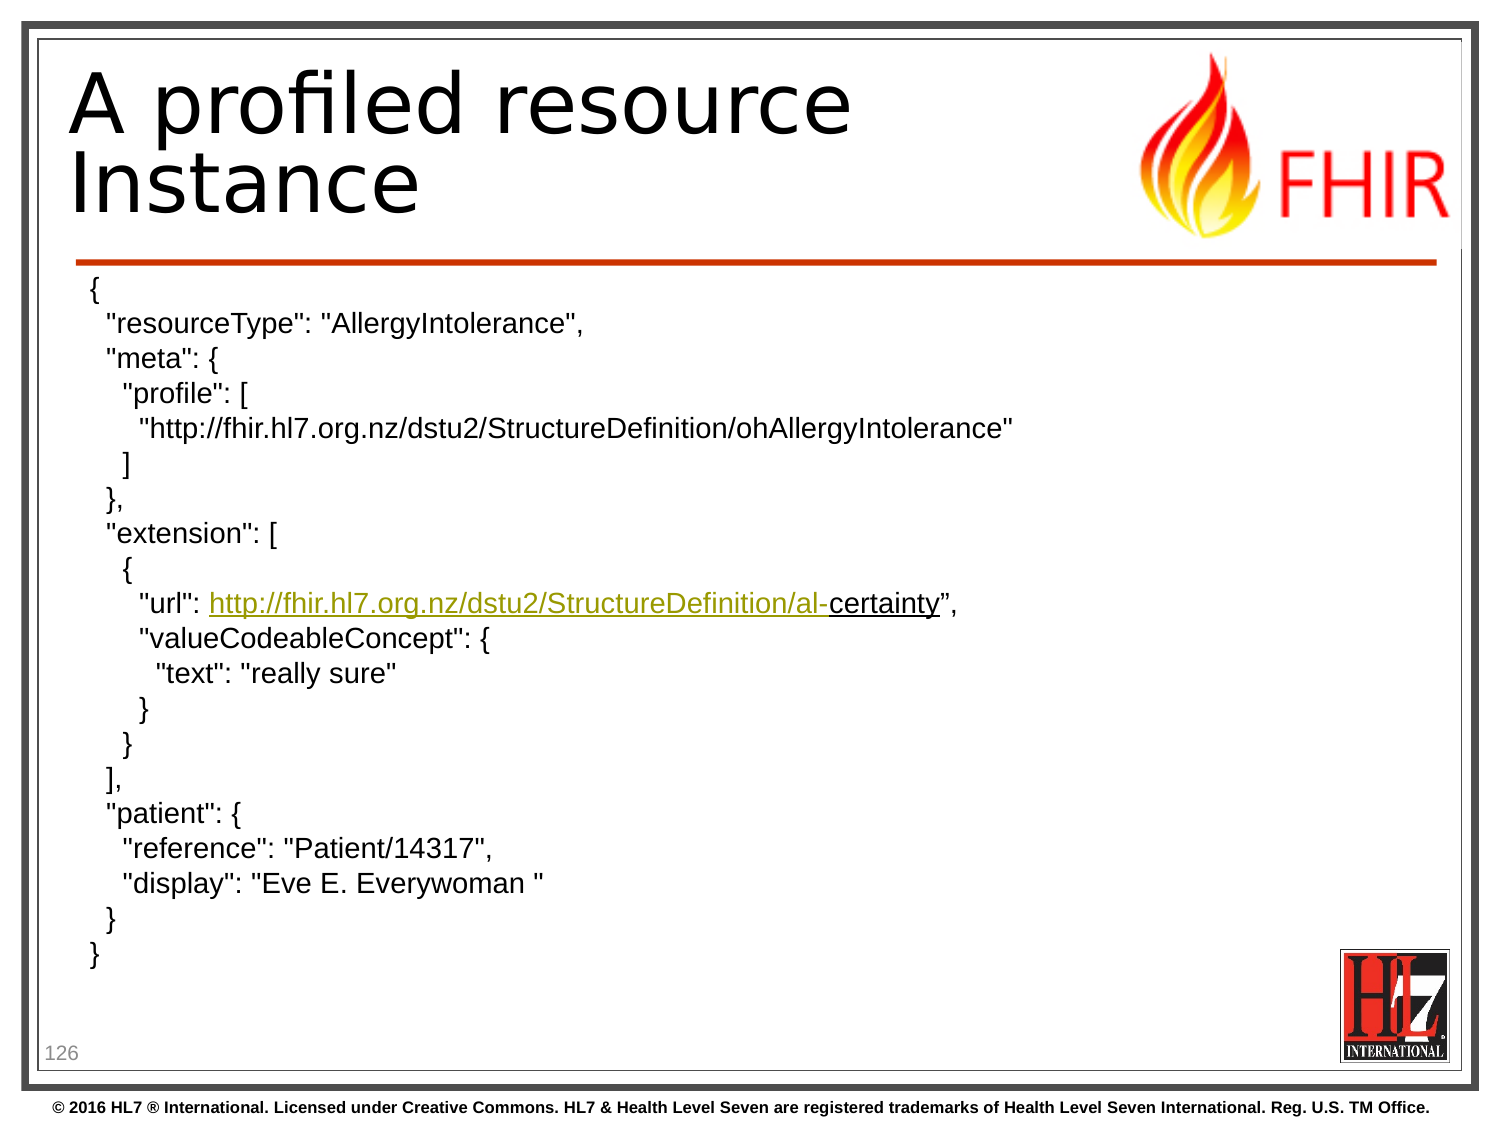

# A profiled resource Instance
{
  "resourceType": "AllergyIntolerance",
  "meta": {
    "profile": [
      "http://fhir.hl7.org.nz/dstu2/StructureDefinition/ohAllergyIntolerance"
    ]
  },
  "extension": [
    {
      "url": http://fhir.hl7.org.nz/dstu2/StructureDefinition/al-certainty”,
      "valueCodeableConcept": {
        "text": "really sure"
      }
    }
  ],
  "patient": {
    "reference": "Patient/14317",
    "display": "Eve E. Everywoman "
  }
}
126